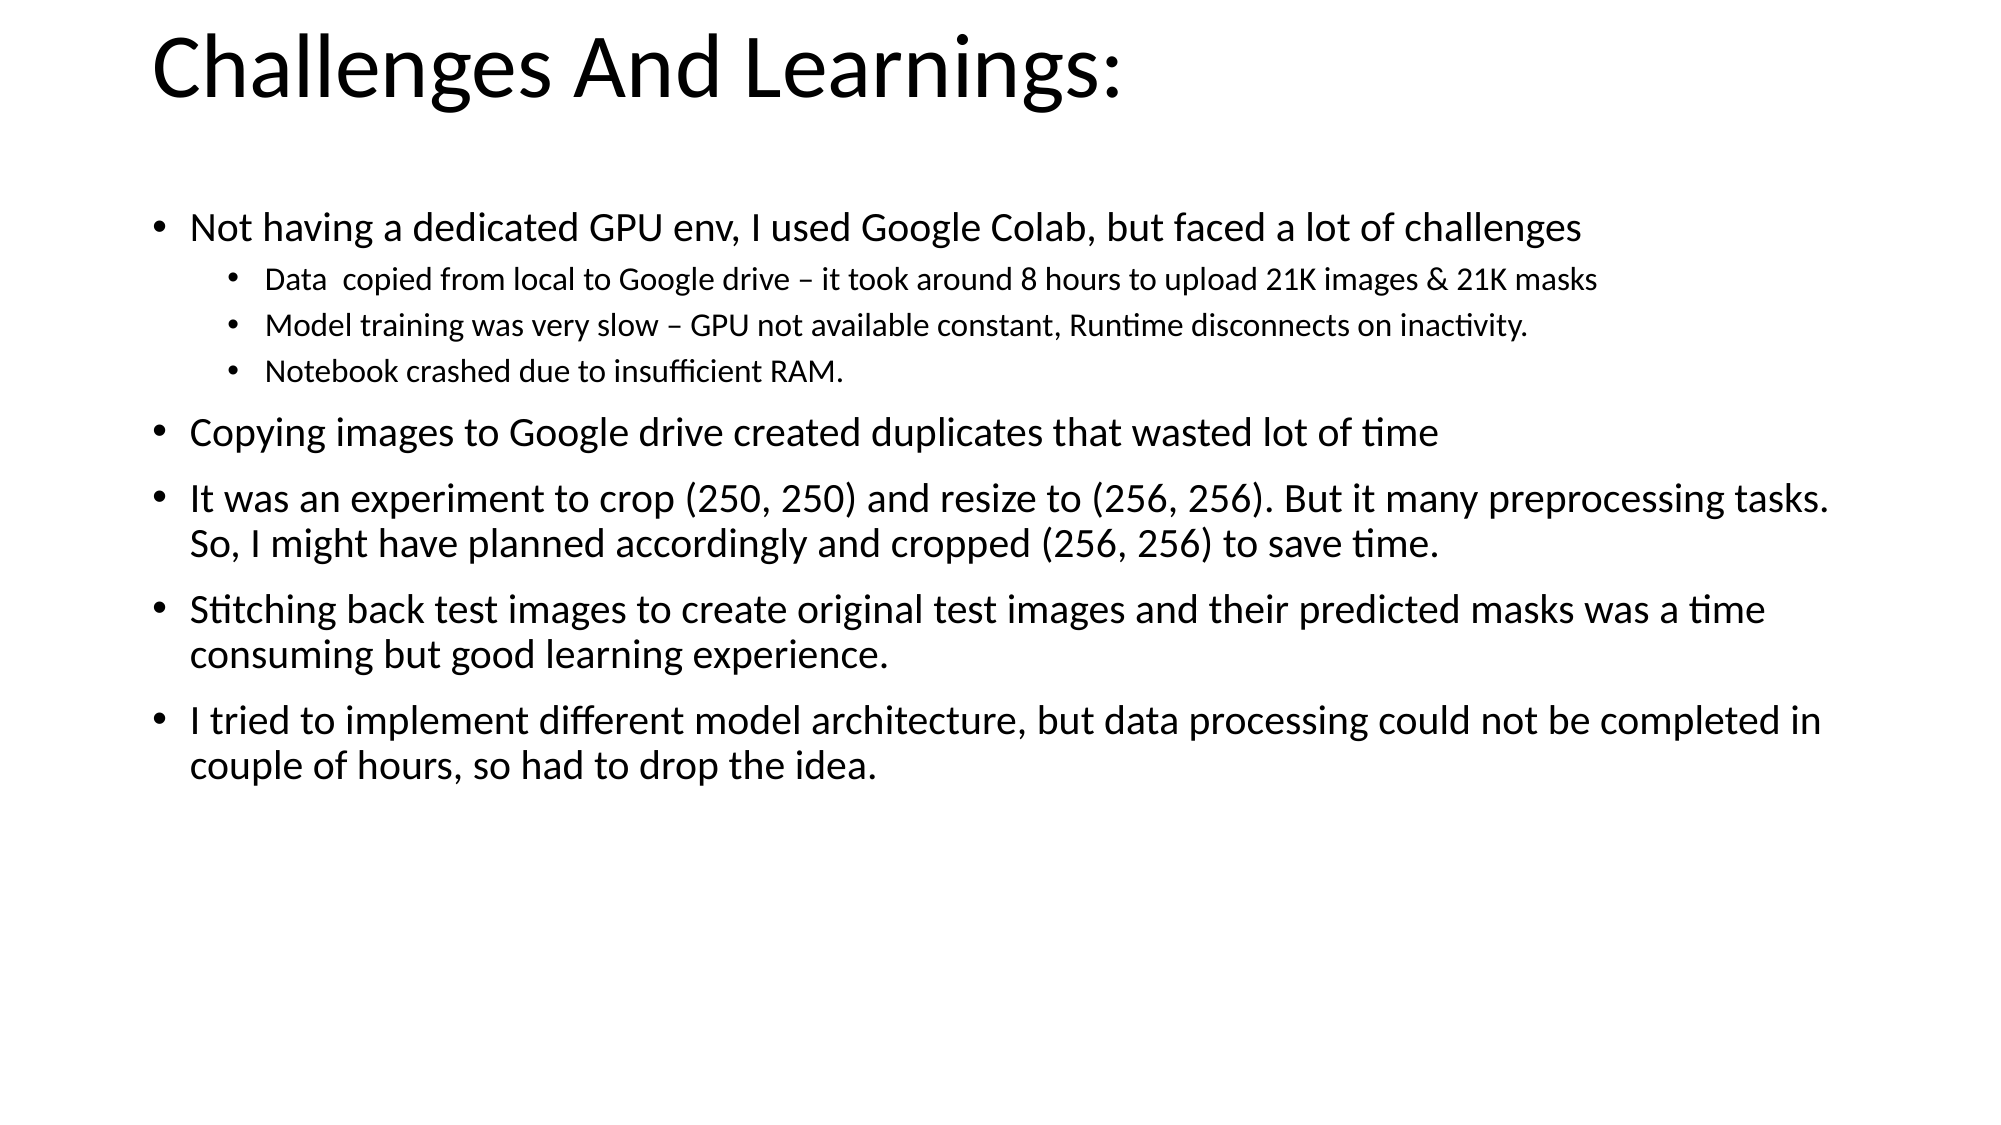

Challenges And Learnings:
Not having a dedicated GPU env, I used Google Colab, but faced a lot of challenges
Data  copied from local to Google drive – it took around 8 hours to upload 21K images & 21K masks
Model training was very slow – GPU not available constant, Runtime disconnects on inactivity.
Notebook crashed due to insufficient RAM.
Copying images to Google drive created duplicates that wasted lot of time
It was an experiment to crop (250, 250) and resize to (256, 256). But it many preprocessing tasks. So, I might have planned accordingly and cropped (256, 256) to save time.
Stitching back test images to create original test images and their predicted masks was a time consuming but good learning experience.
I tried to implement different model architecture, but data processing could not be completed in couple of hours, so had to drop the idea.